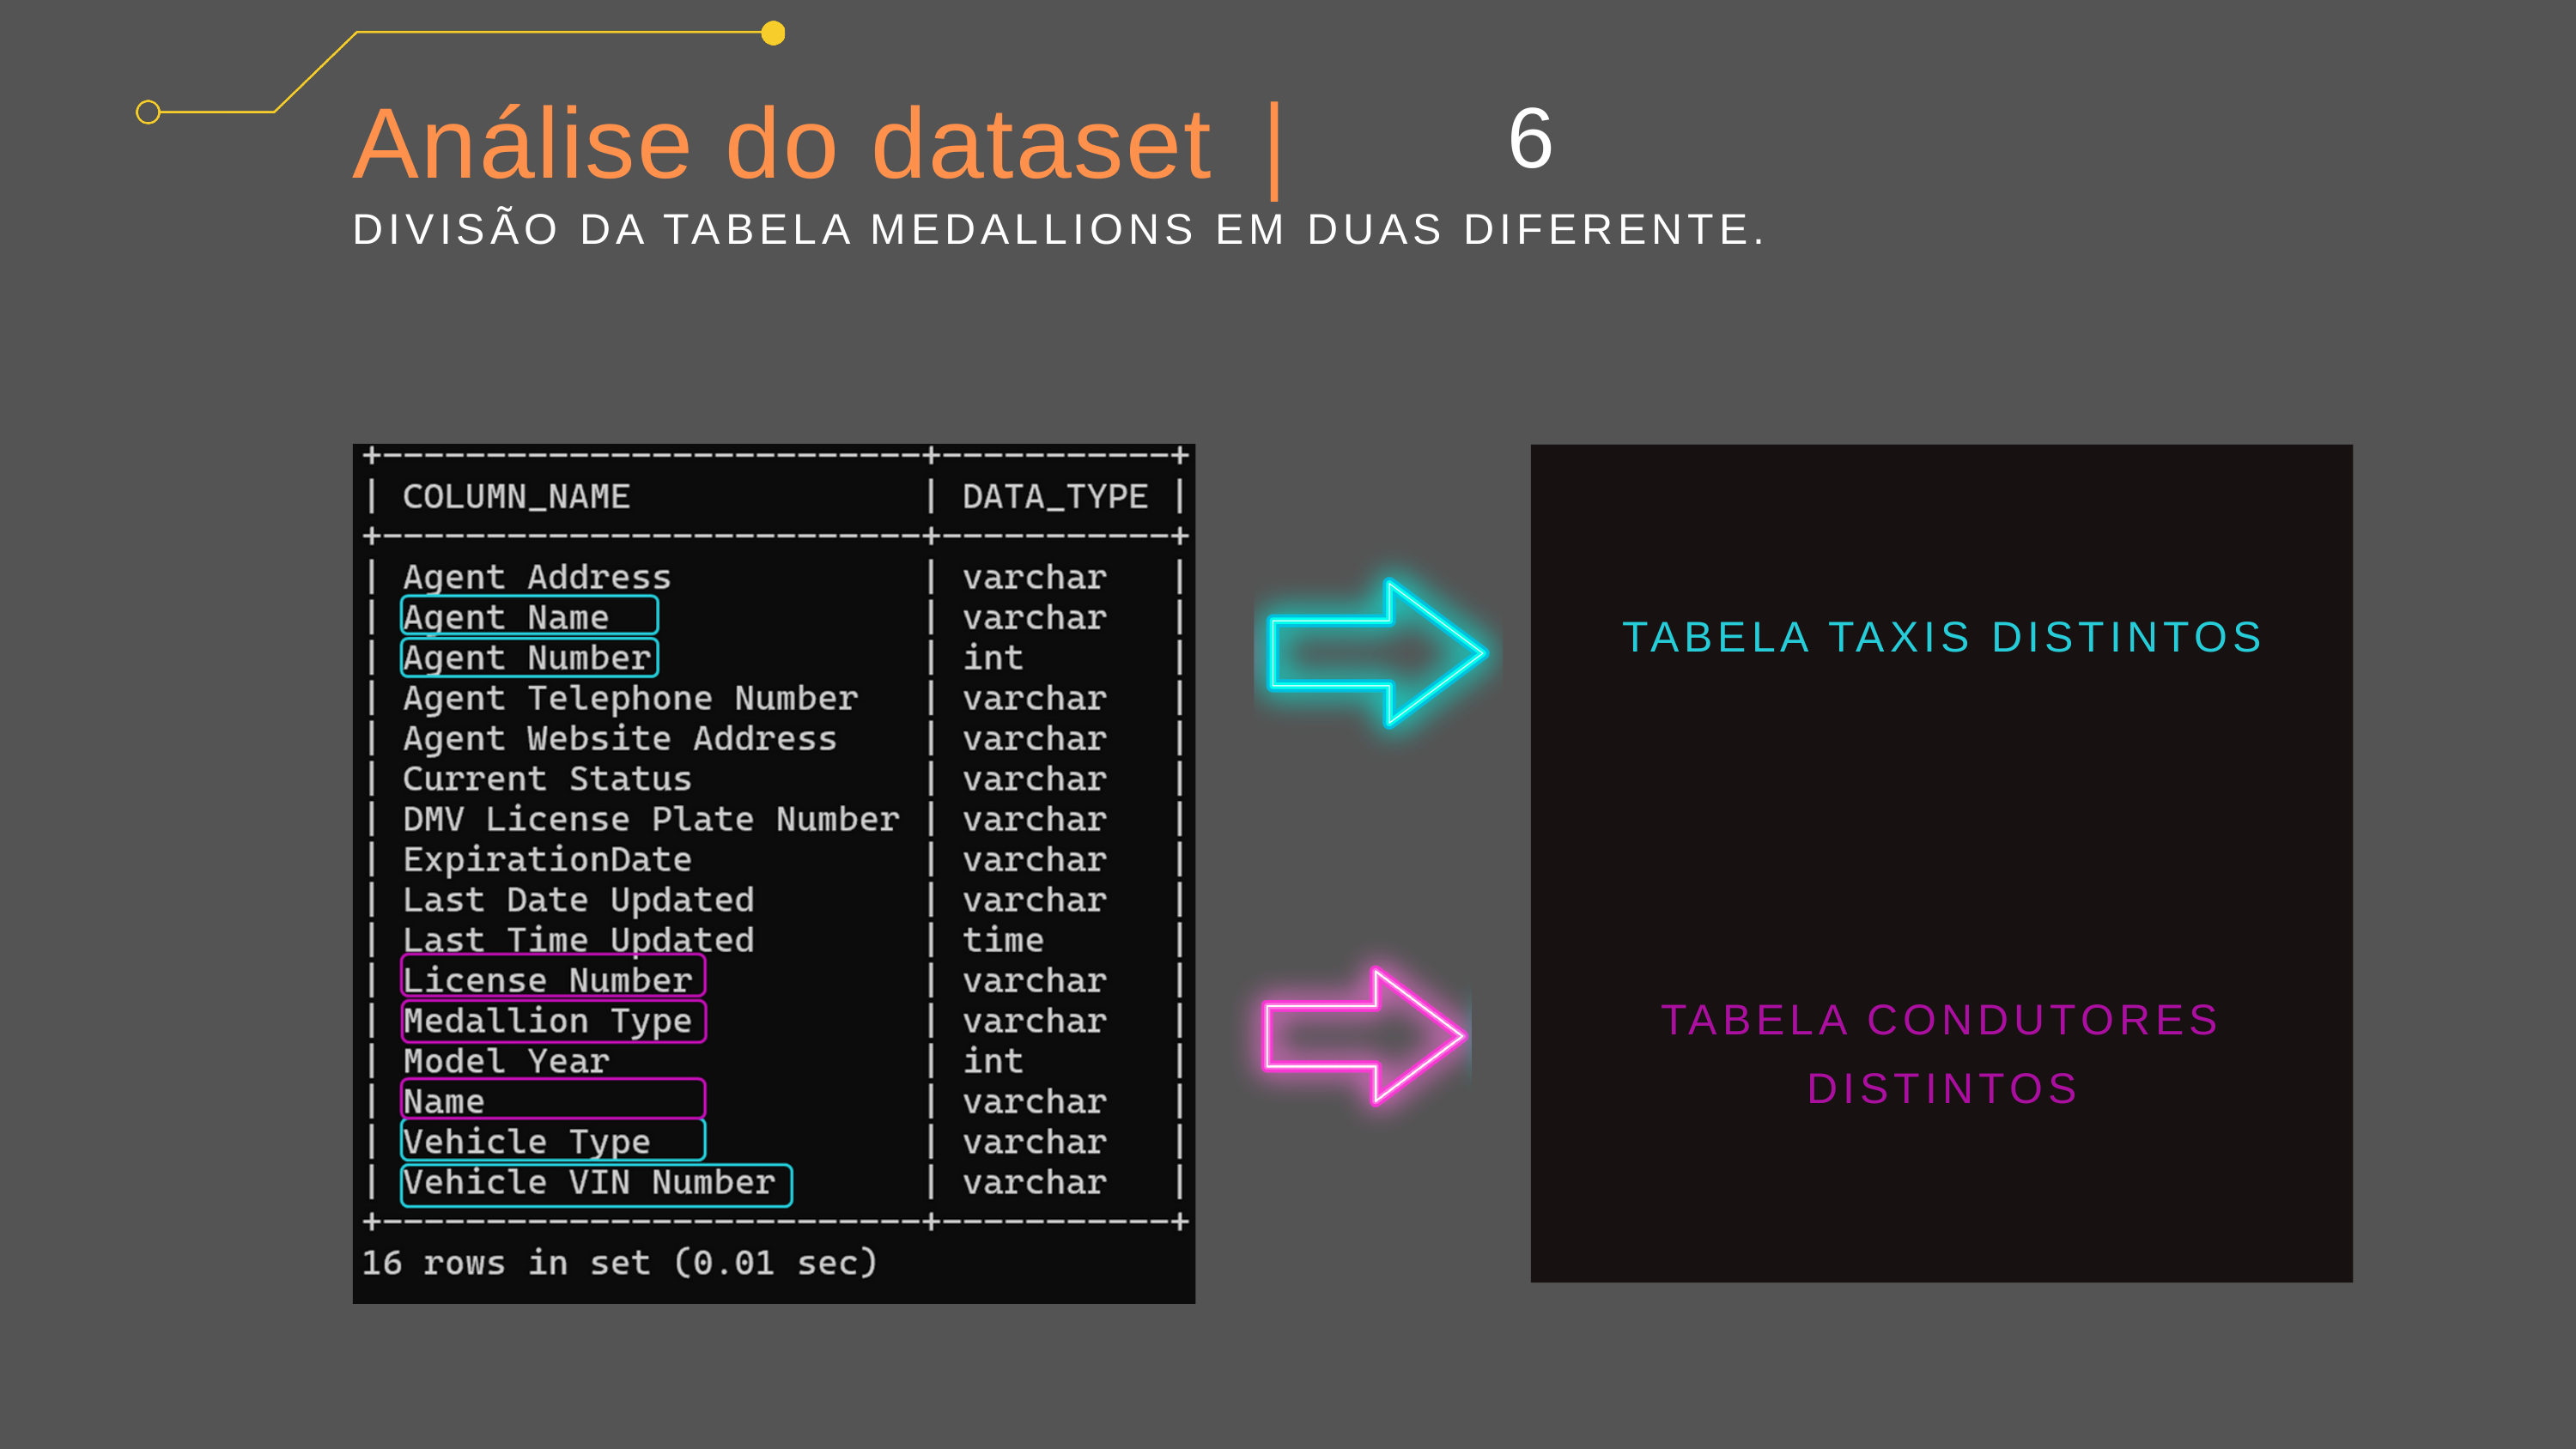

Análise do dataset |
6
DIVISÃO DA TABELA MEDALLIONS EM DUAS DIFERENTE.

TABELA TAXIS DISTINTOS

TABELA CONDUTORES DISTINTOS